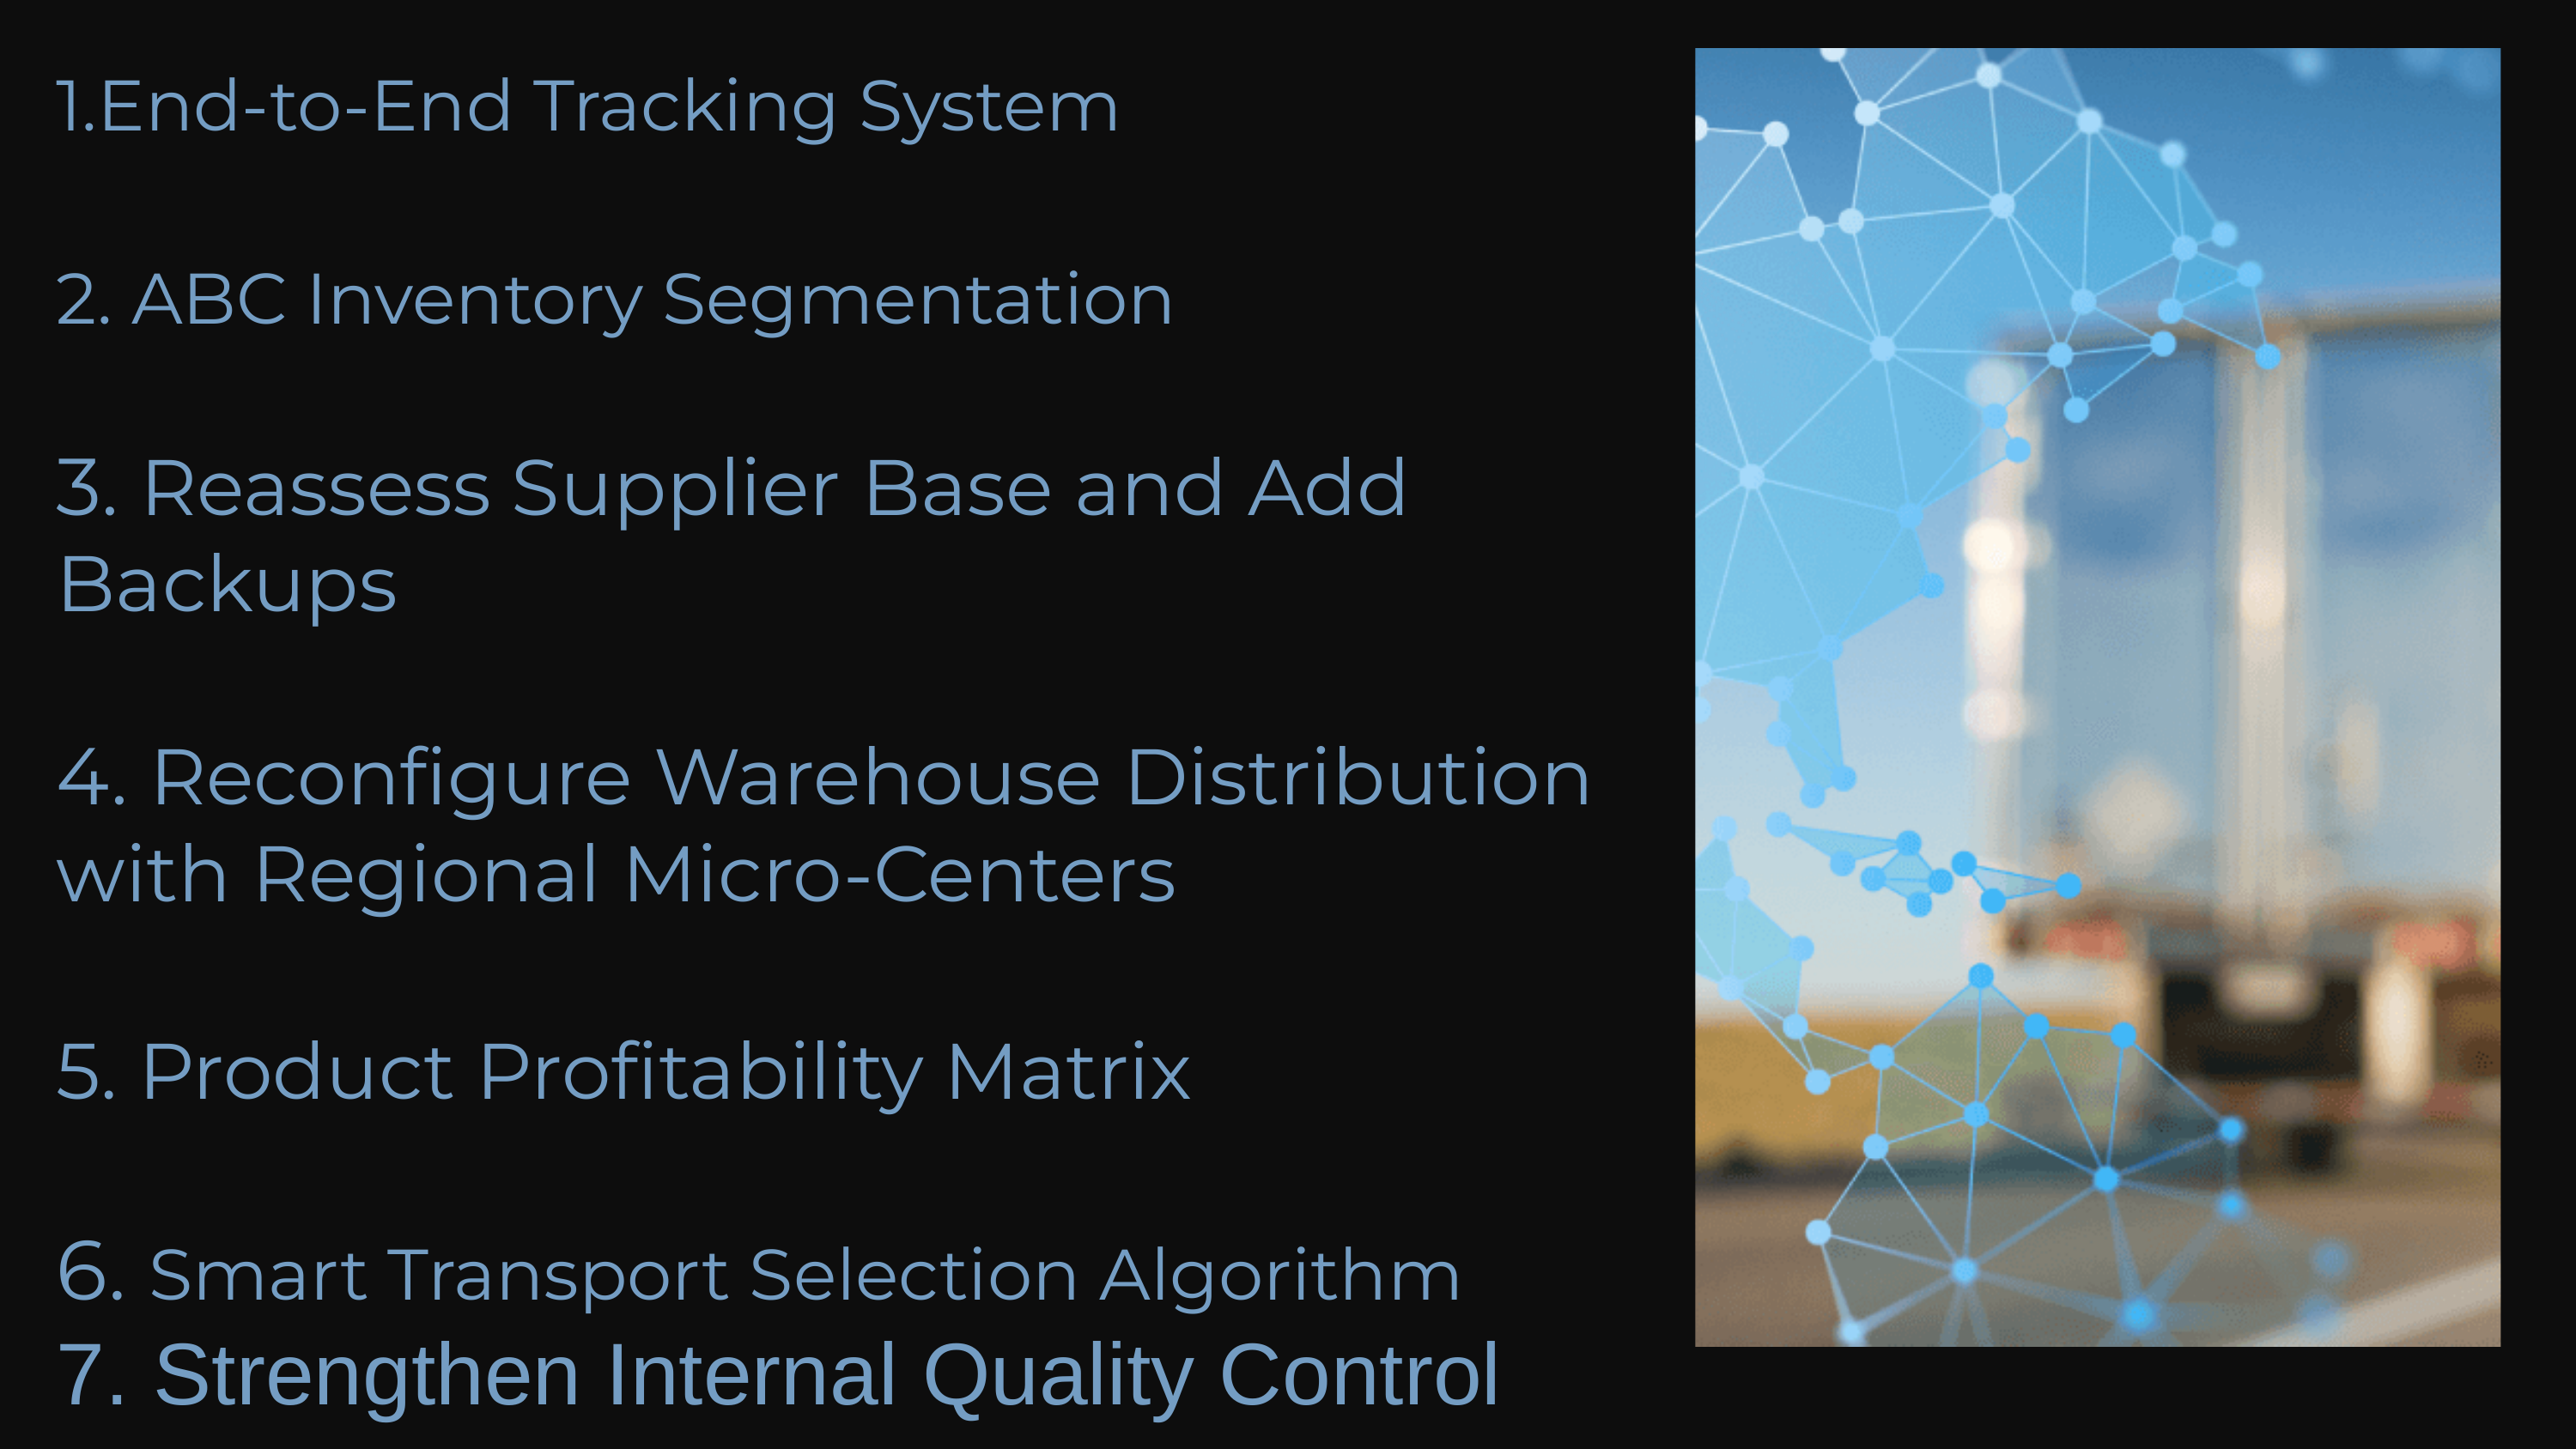

1.End-to-End Tracking System

2. ABC Inventory Segmentation

3. Reassess Supplier Base and Add Backups

4. Reconfigure Warehouse Distribution with Regional Micro-Centers

5. Product Profitability Matrix

6. Smart Transport Selection Algorithm
7. Strengthen Internal Quality Control